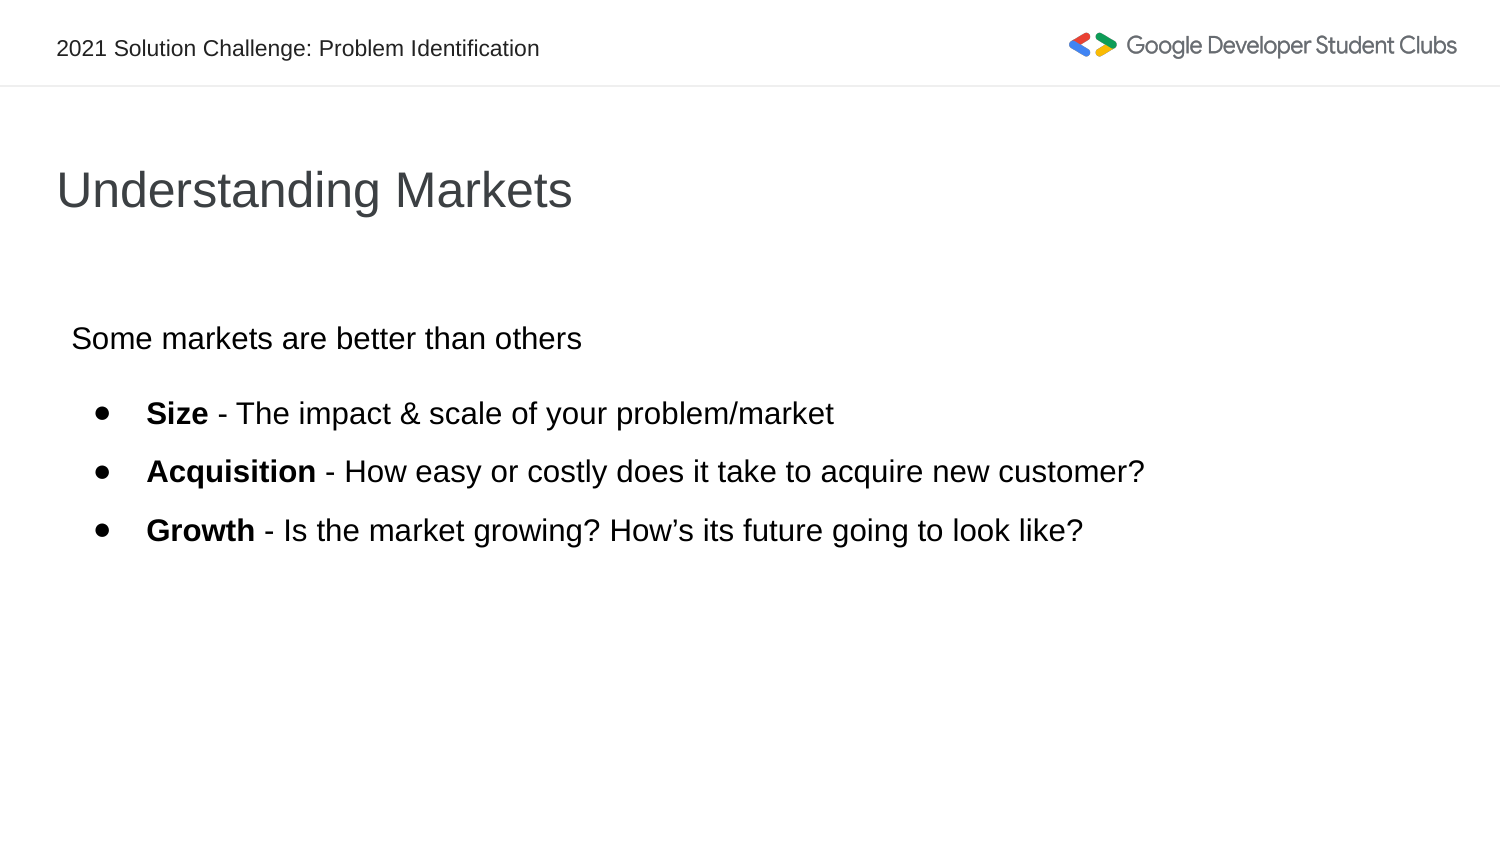

Understanding Markets
Some markets are better than others
Size - The impact & scale of your problem/market
Acquisition - How easy or costly does it take to acquire new customer?
Growth - Is the market growing? How’s its future going to look like?